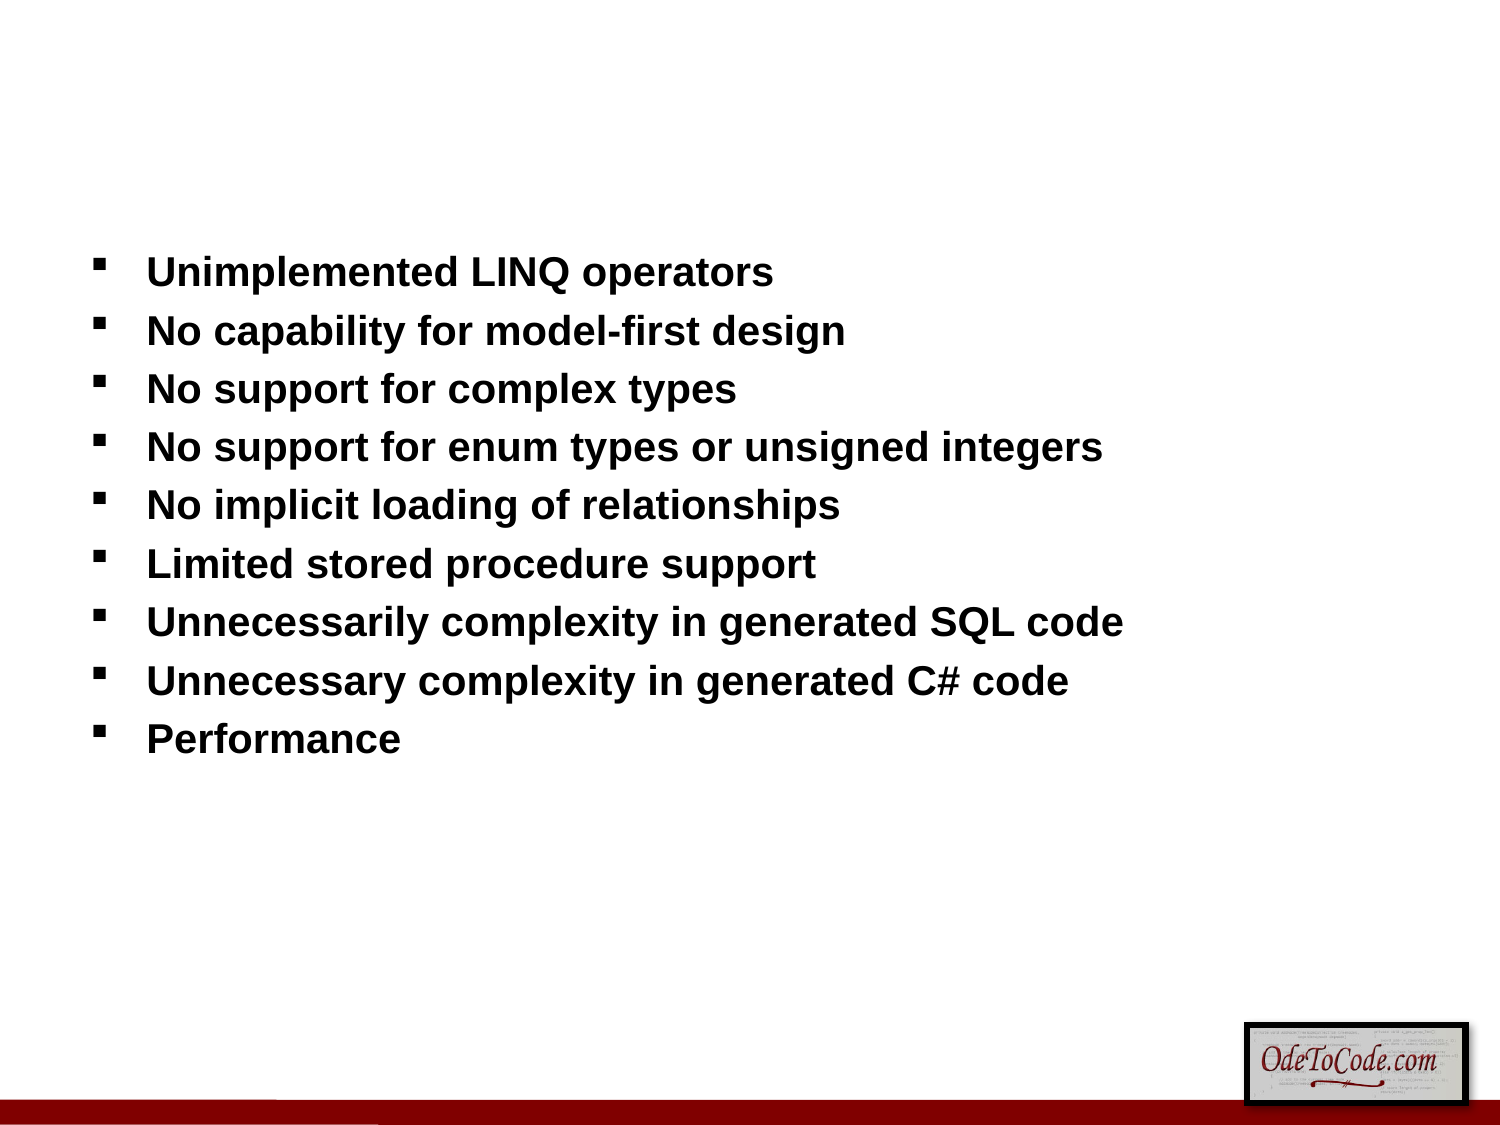

#
Unimplemented LINQ operators
No capability for model-first design
No support for complex types
No support for enum types or unsigned integers
No implicit loading of relationships
Limited stored procedure support
Unnecessarily complexity in generated SQL code
Unnecessary complexity in generated C# code
Performance